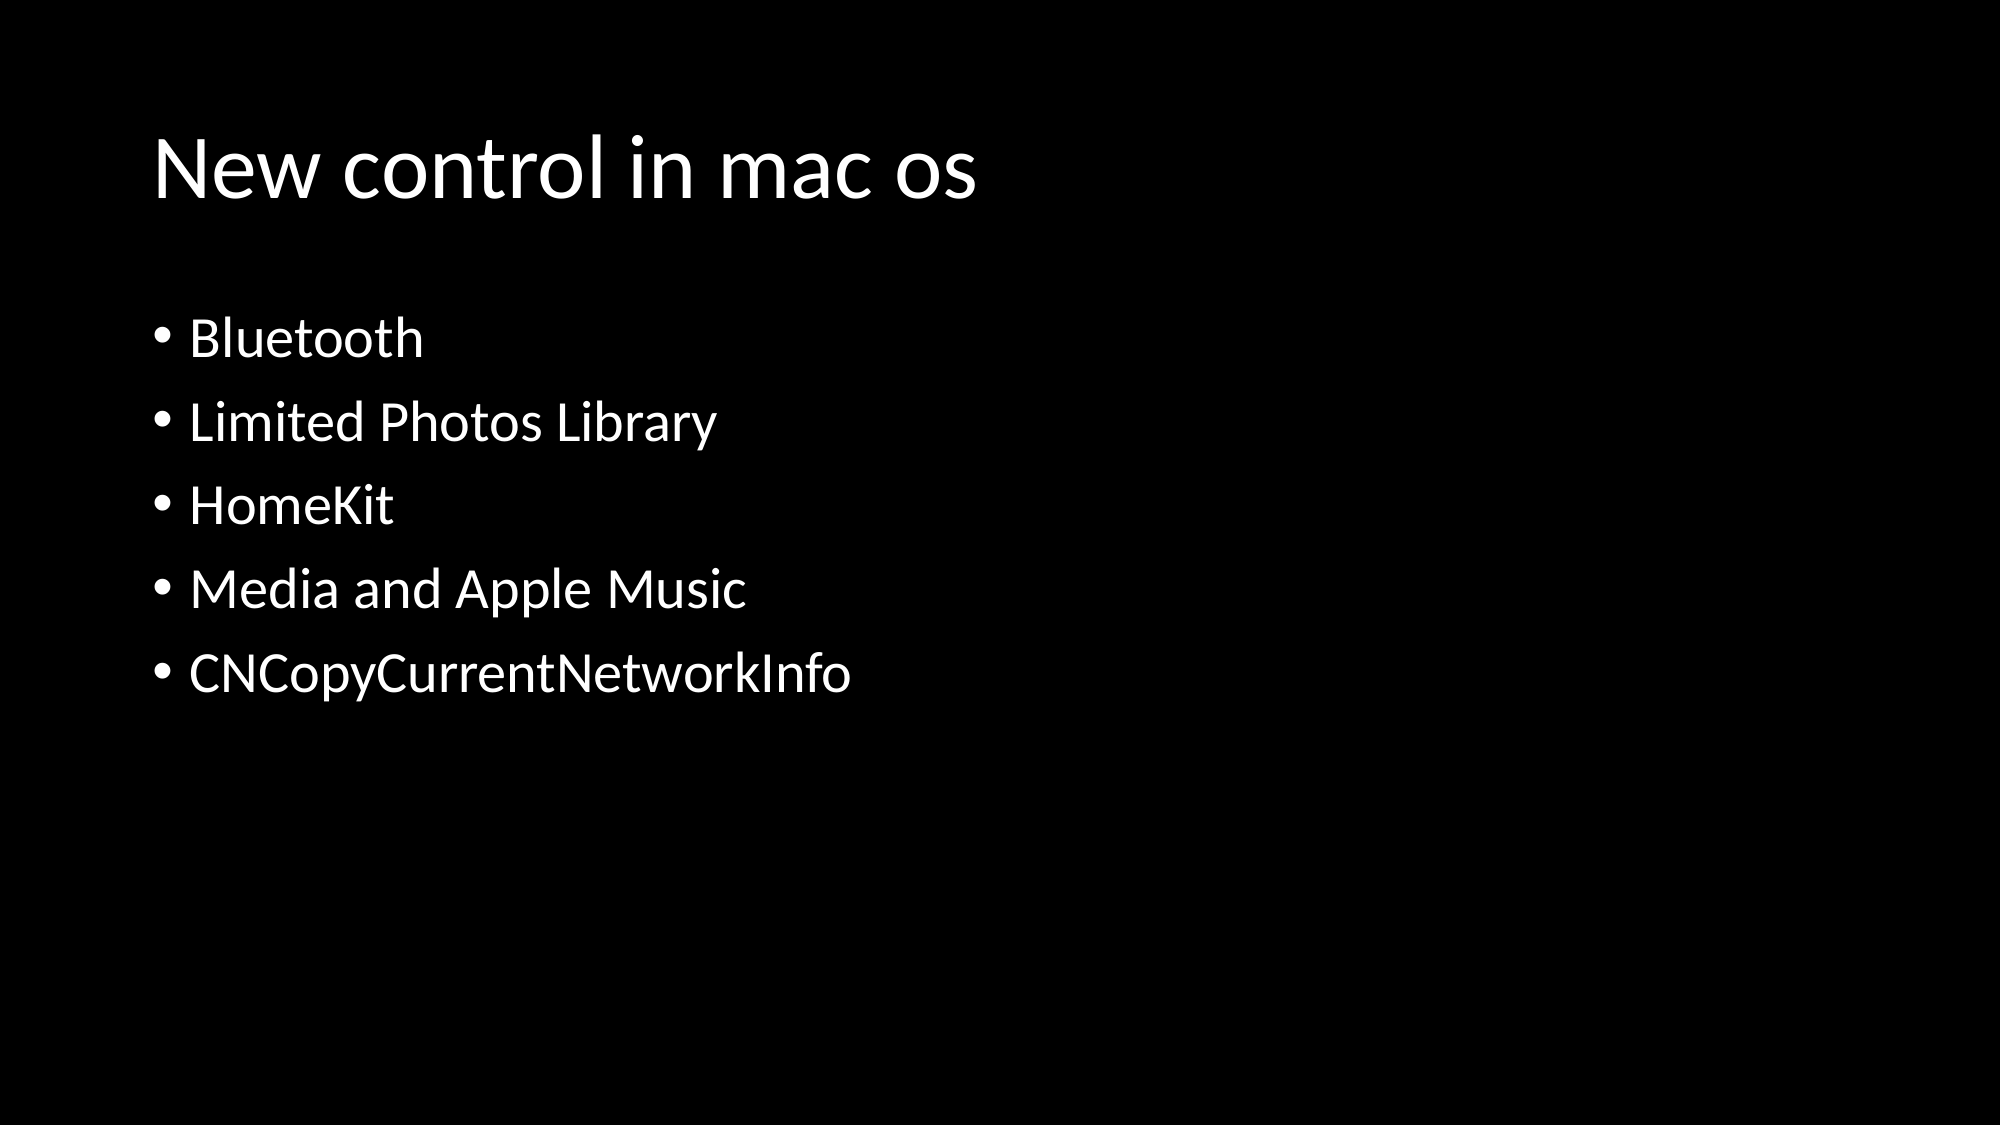

# New control in mac os
Bluetooth
Limited Photos Library
HomeKit
Media and Apple Music
CNCopyCurrentNetworkInfo